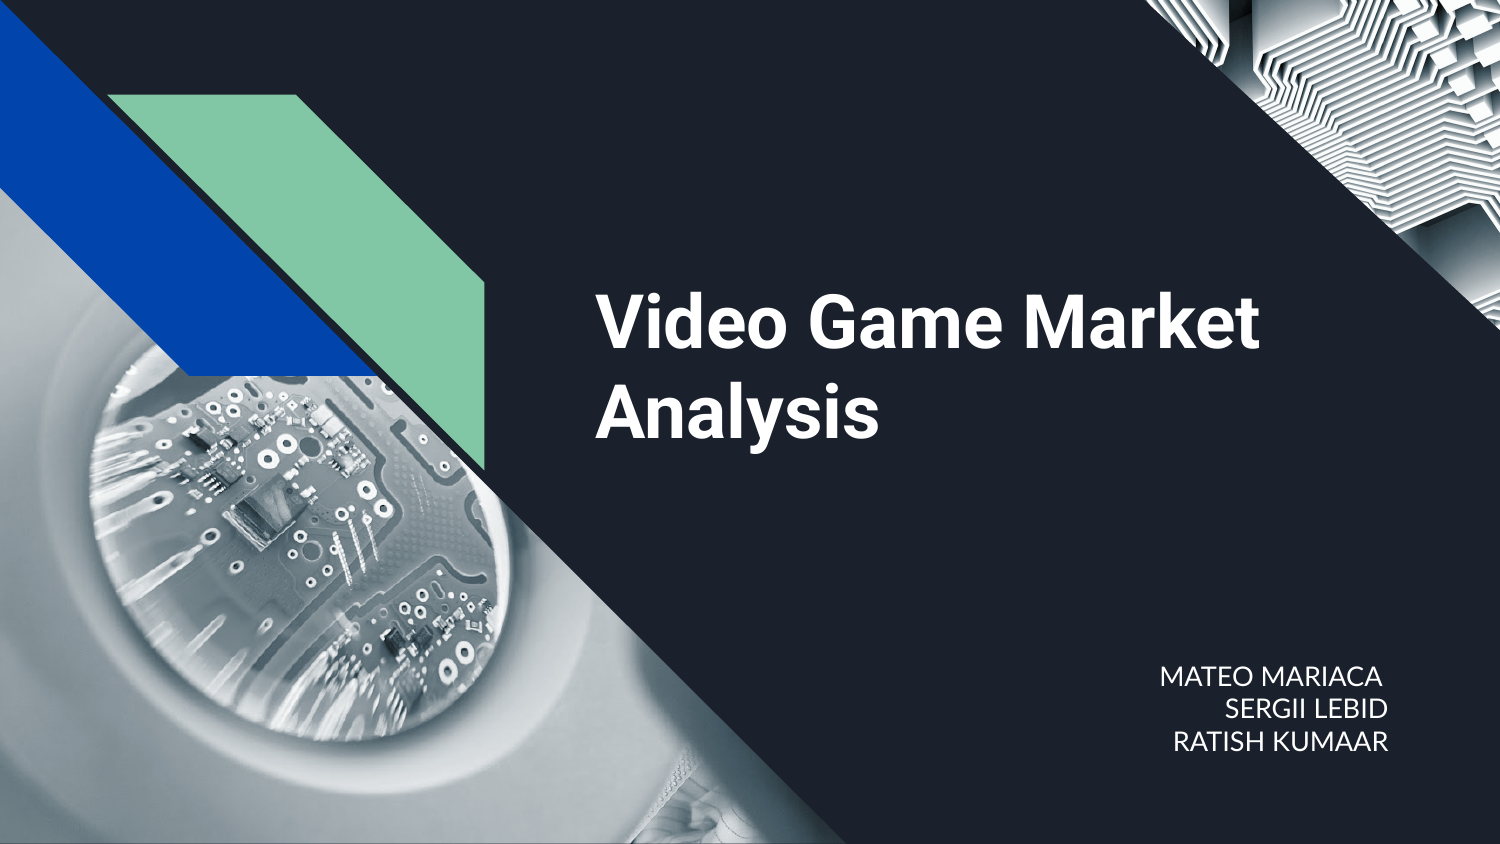

# Video Game Market Analysis
MATEO MARIACA
SERGII LEBID
RATISH KUMAAR